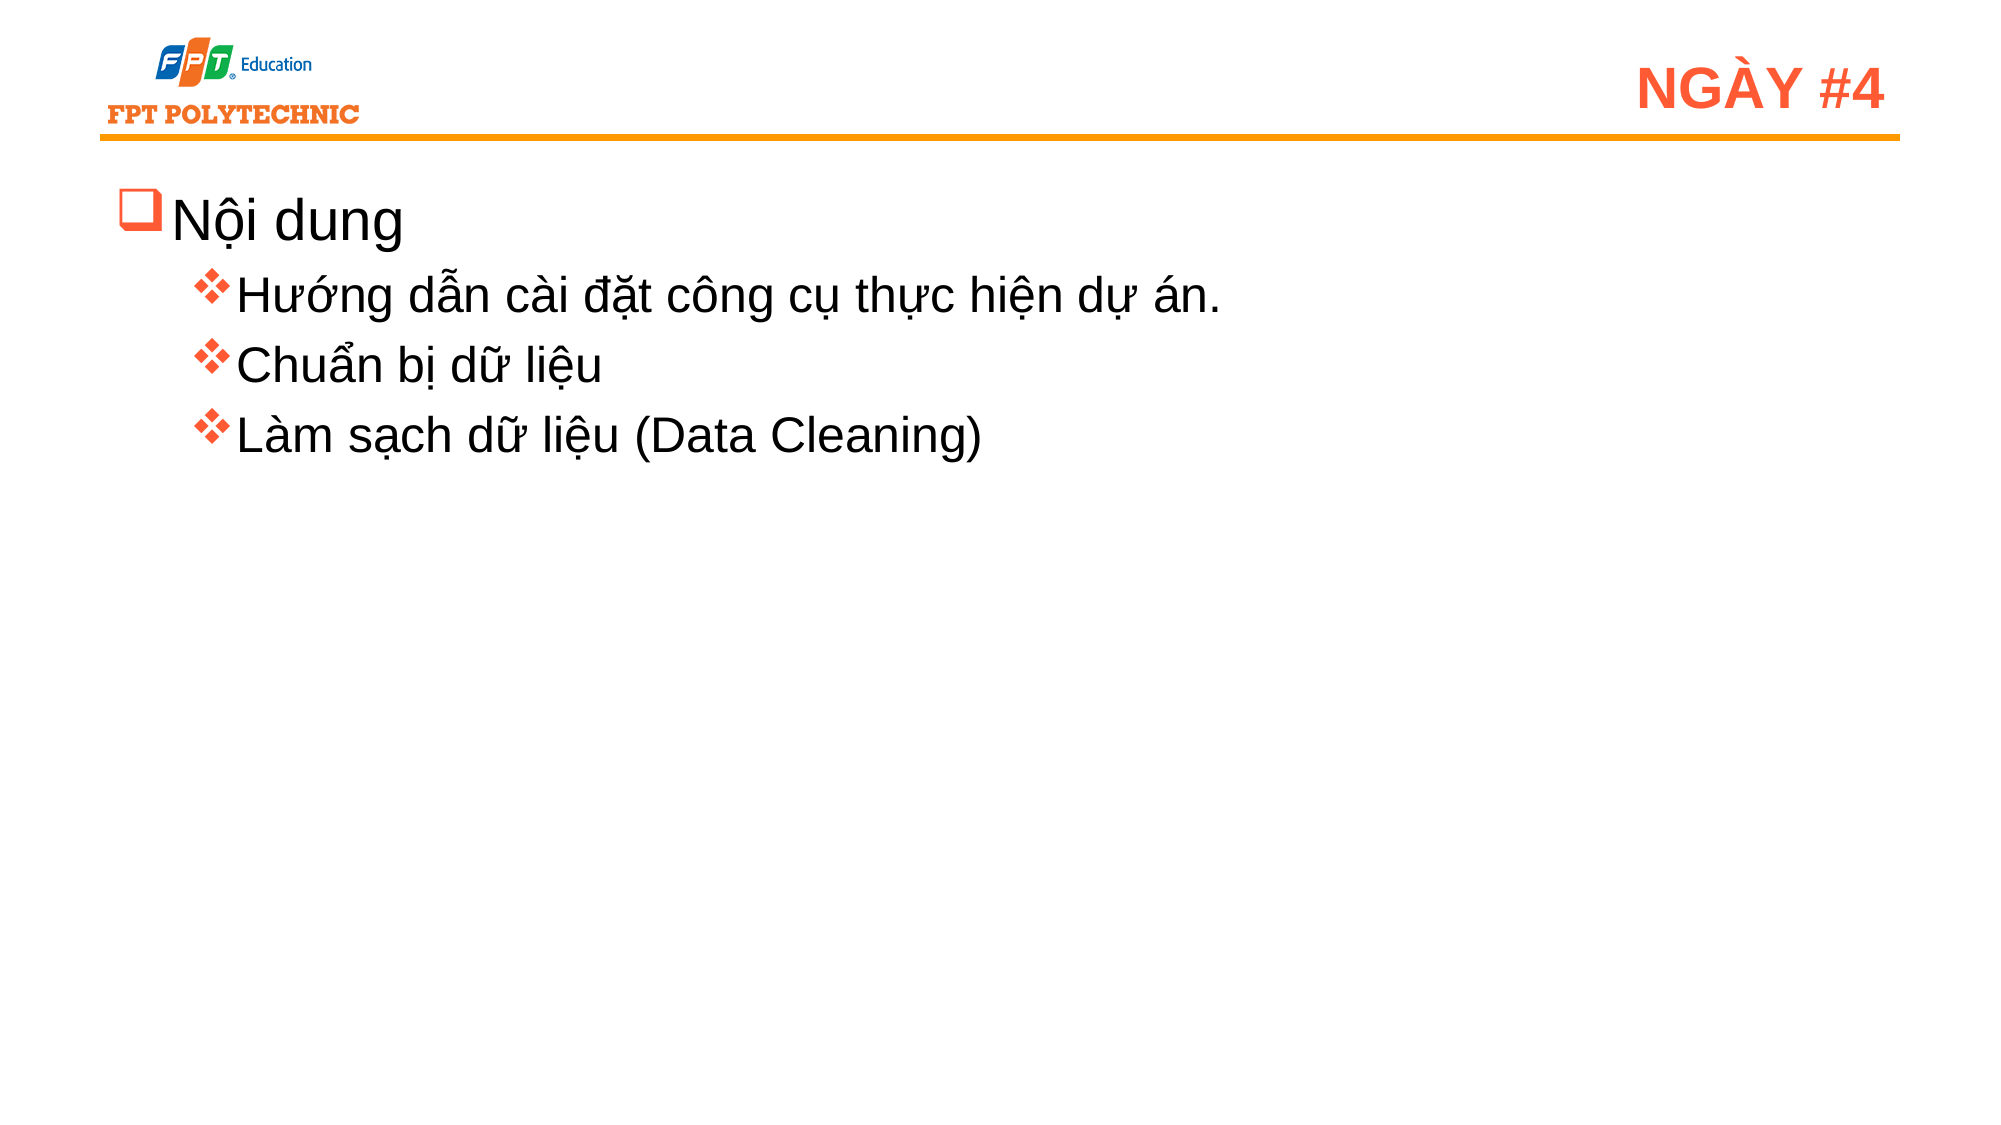

# Ngày #4
Nội dung
Hướng dẫn cài đặt công cụ thực hiện dự án.
Chuẩn bị dữ liệu
Làm sạch dữ liệu (Data Cleaning)